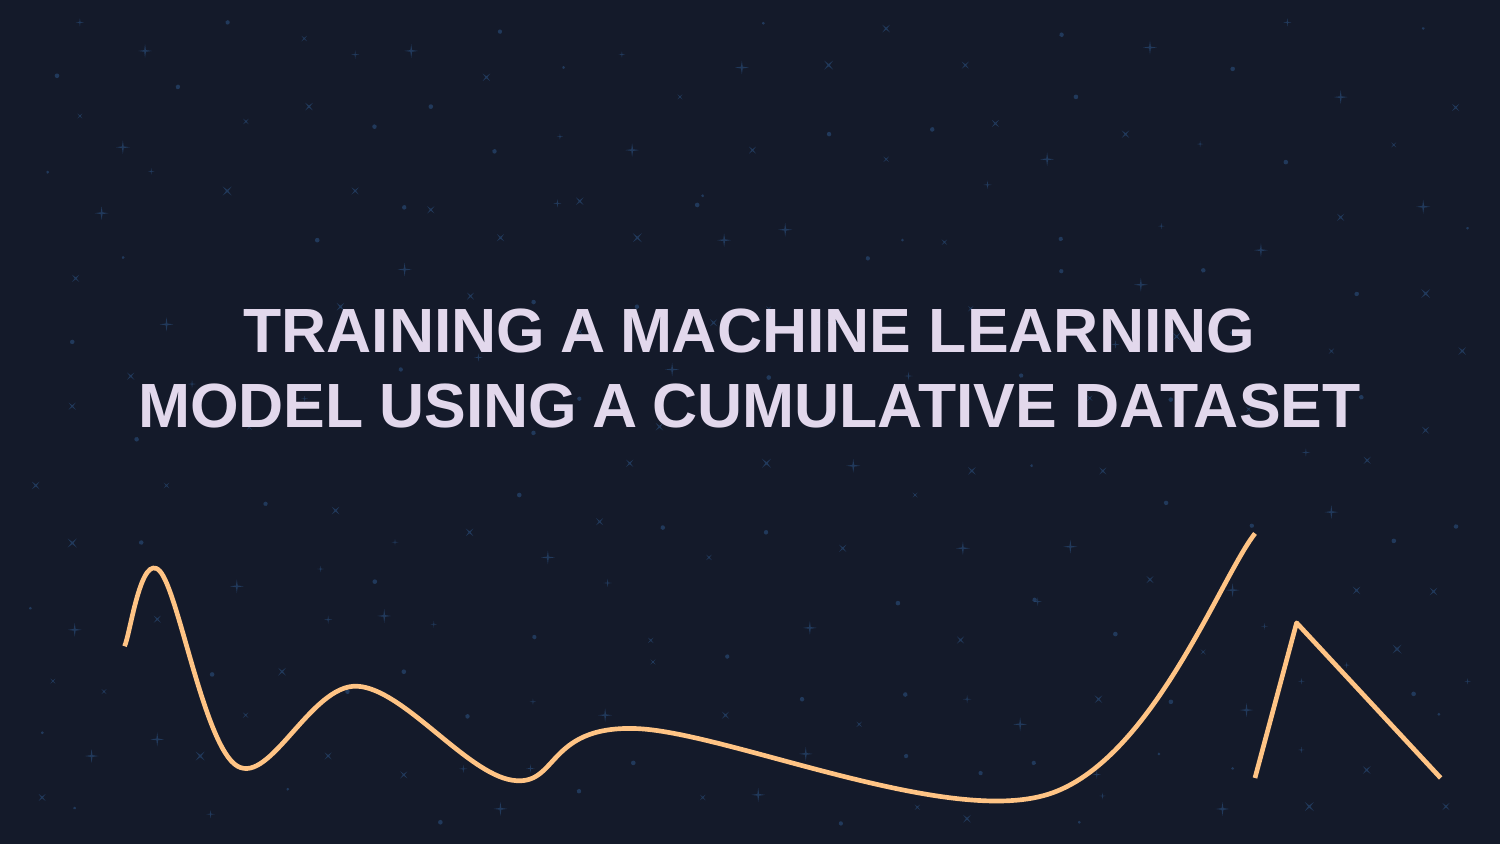

# TRAINING A MACHINE LEARNING MODEL USING A CUMULATIVE DATASET